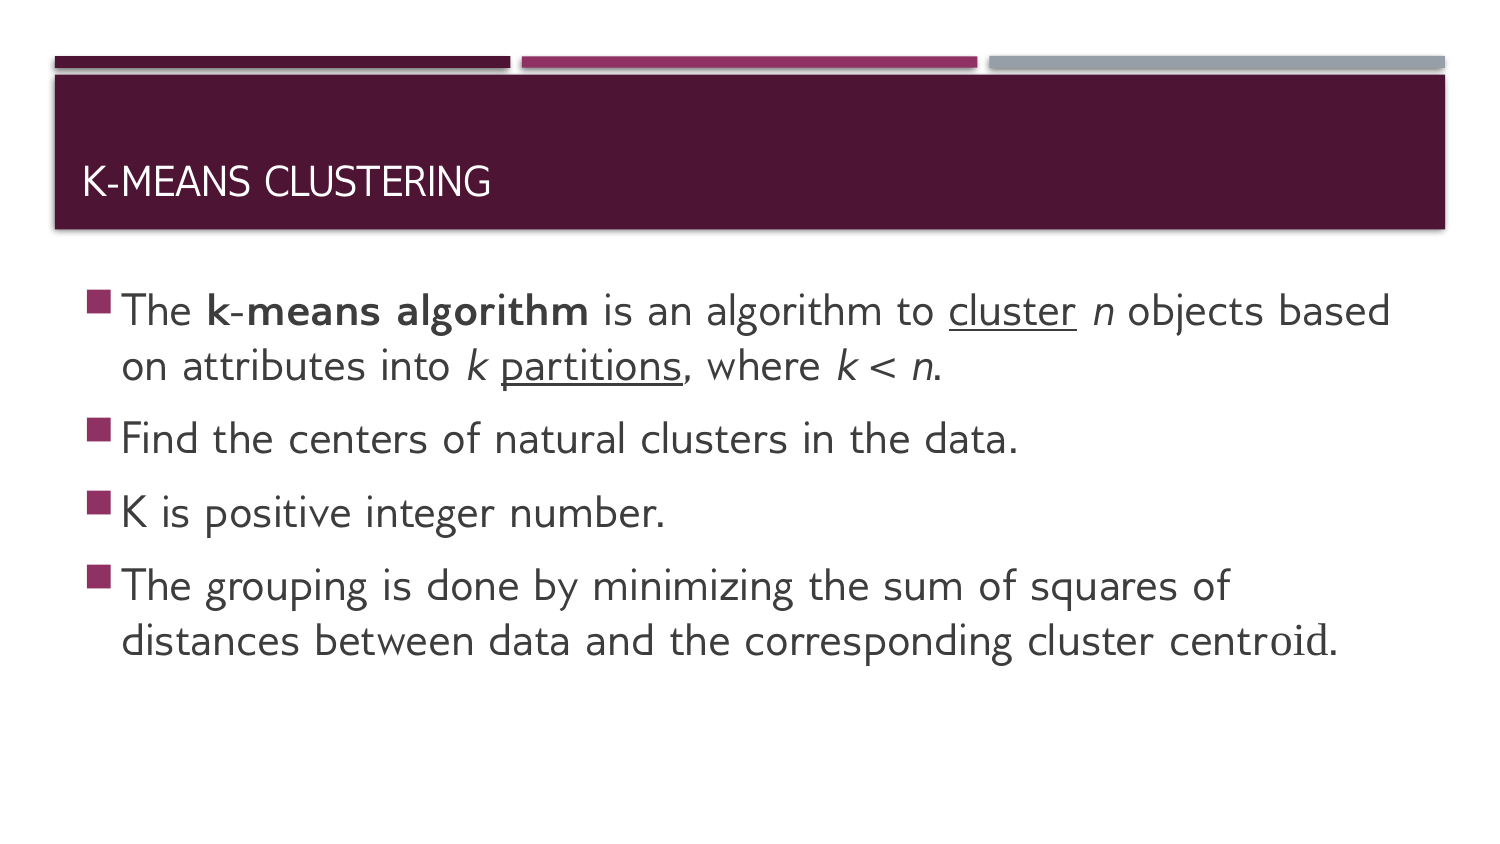

# K-MEANS CLUSTERING
The k-means algorithm is an algorithm to cluster n objects based on attributes into k partitions, where k < n.
Find the centers of natural clusters in the data.
K is positive integer number.
The grouping is done by minimizing the sum of squares of distances between data and the corresponding cluster centroid.